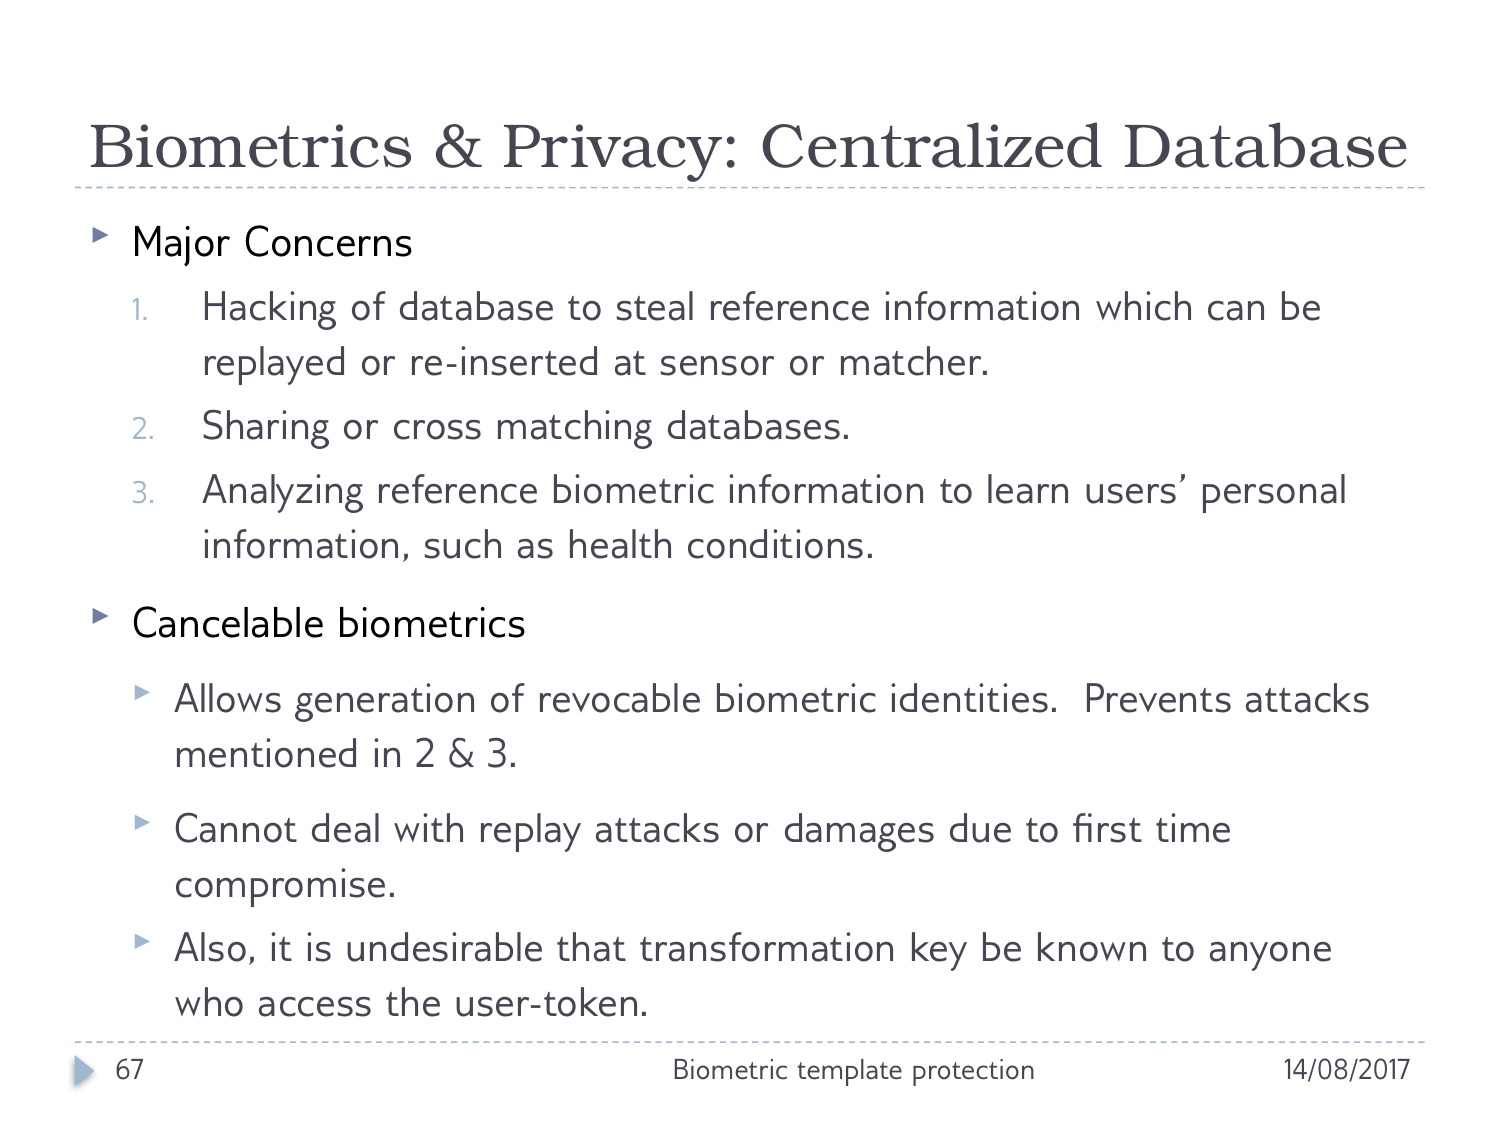

# Biometrics & Privacy: Centralized Database
Major Concerns
Hacking of database to steal reference information which can be replayed or re-inserted at sensor or matcher.
Sharing or cross matching databases.
Analyzing reference biometric information to learn users’ personal information, such as health conditions.
Cancelable biometrics
Allows generation of revocable biometric identities.  Prevents attacks mentioned in 2 & 3.
Cannot deal with replay attacks or damages due to first time compromise.
Also, it is undesirable that transformation key be known to anyone who access the user-token.
67
Biometric template protection
14/08/2017